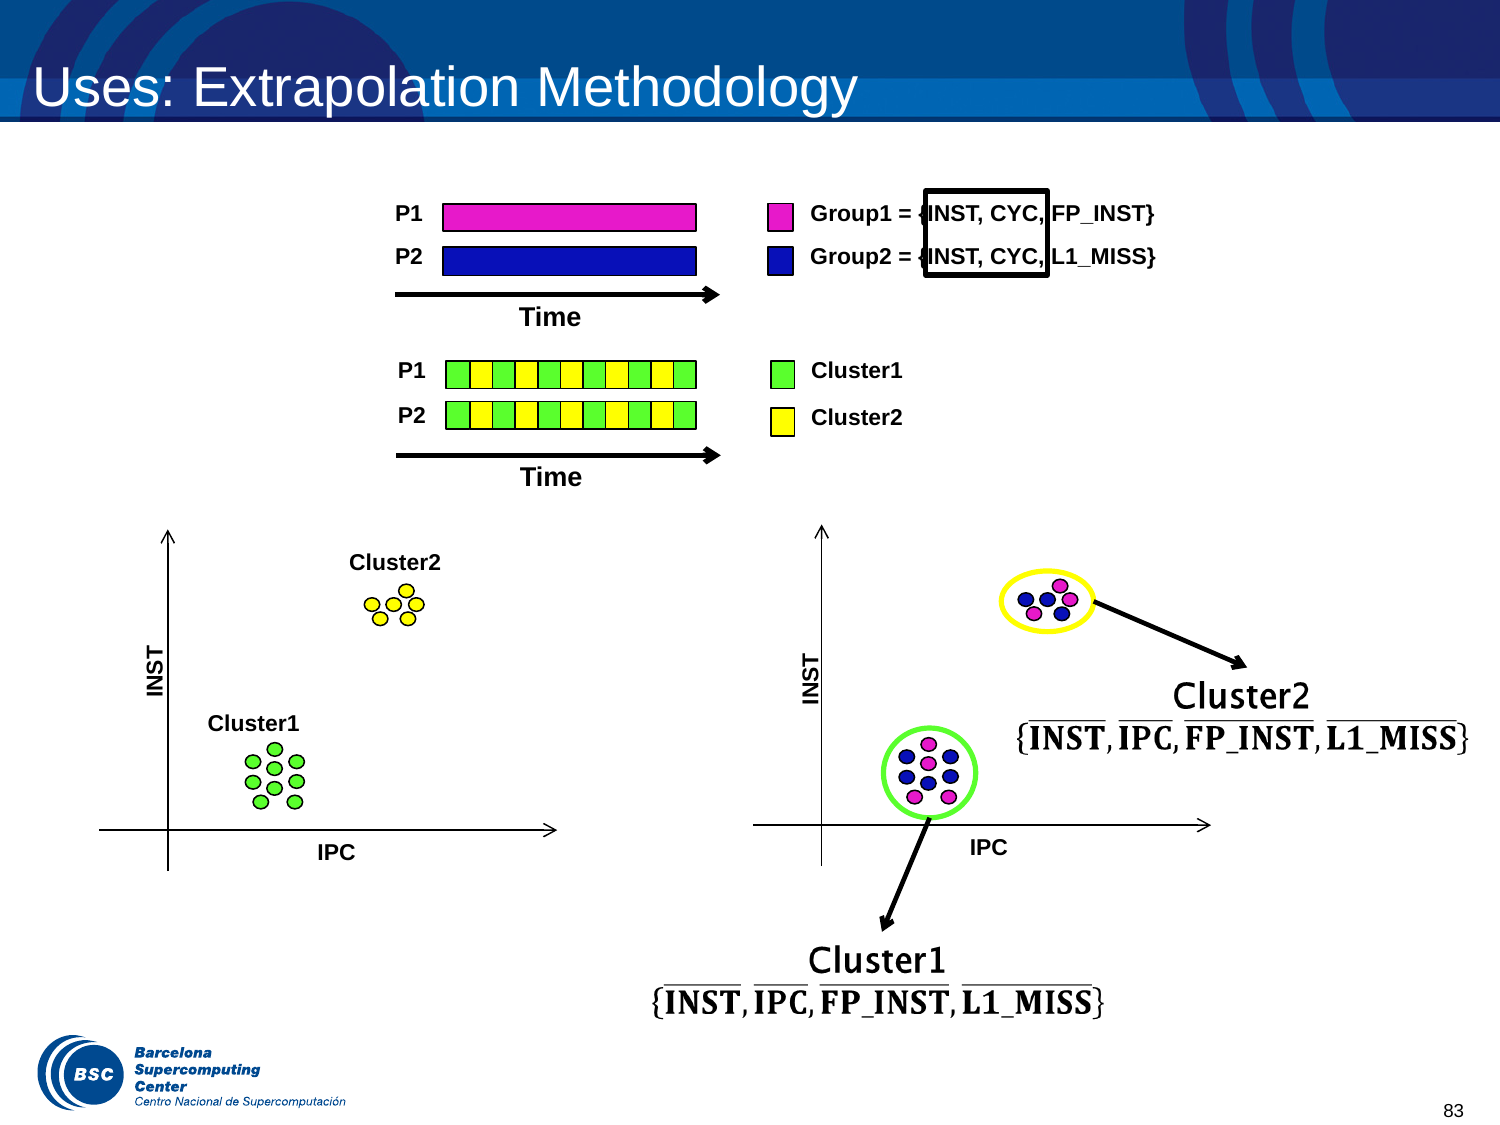

# Uses: Extrapolation Methodology
Group1 = {INST, CYC, FP_INST}
P1

P2
Group2 = {INST, CYC, L1_MISS}

Time

P1
Cluster1

P2
Cluster2

Time

INST

IPC
INST
IPC
Cluster2
Cluster1